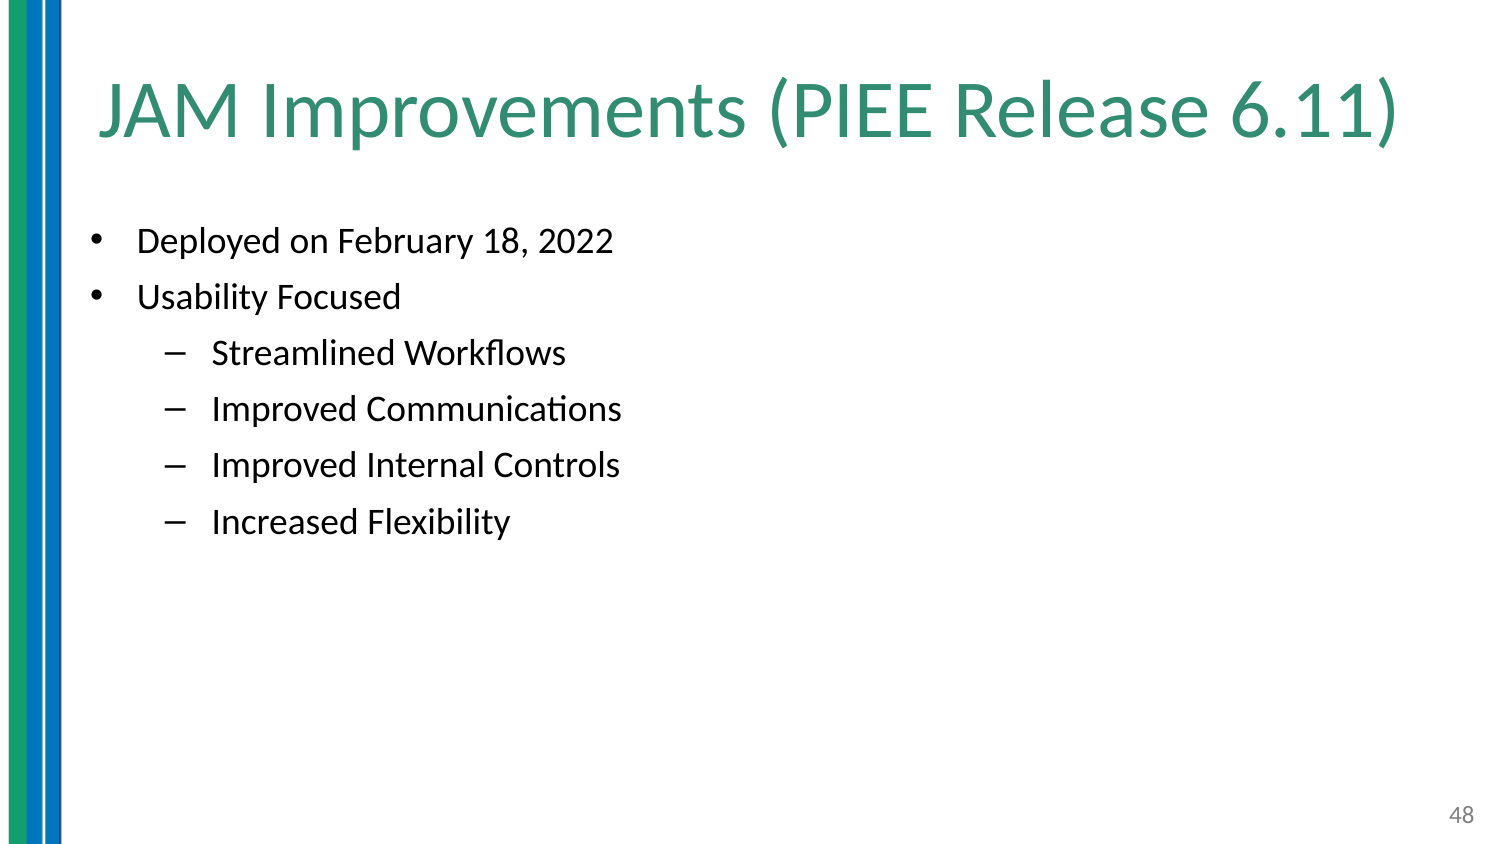

# JAM Improvements (PIEE Release 6.11)
Deployed on February 18, 2022
Usability Focused
Streamlined Workflows
Improved Communications
Improved Internal Controls
Increased Flexibility